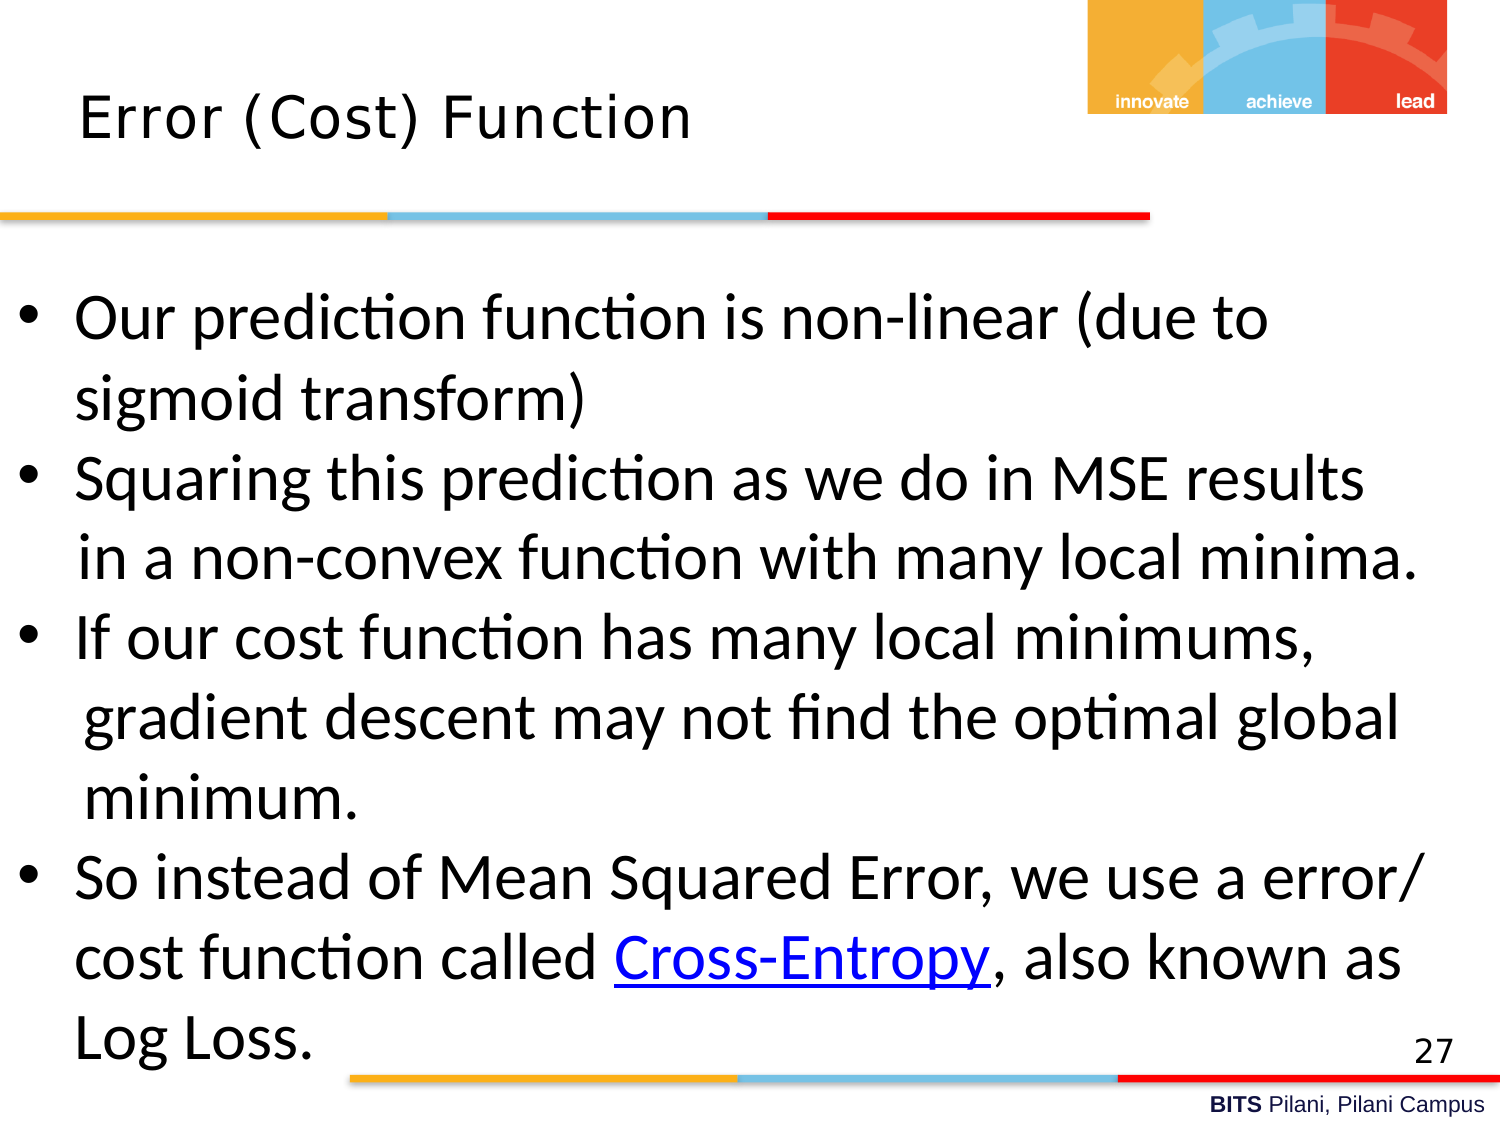

# Error (Cost) Function
Our prediction function is non-linear (due to sigmoid transform)
Squaring this prediction as we do in MSE results
    in a non-convex function with many local minima.
If our cost function has many local minimums,
gradient descent may not find the optimal global minimum.
So instead of Mean Squared Error, we use a error/ cost function called Cross-Entropy, also known as Log Loss.
27